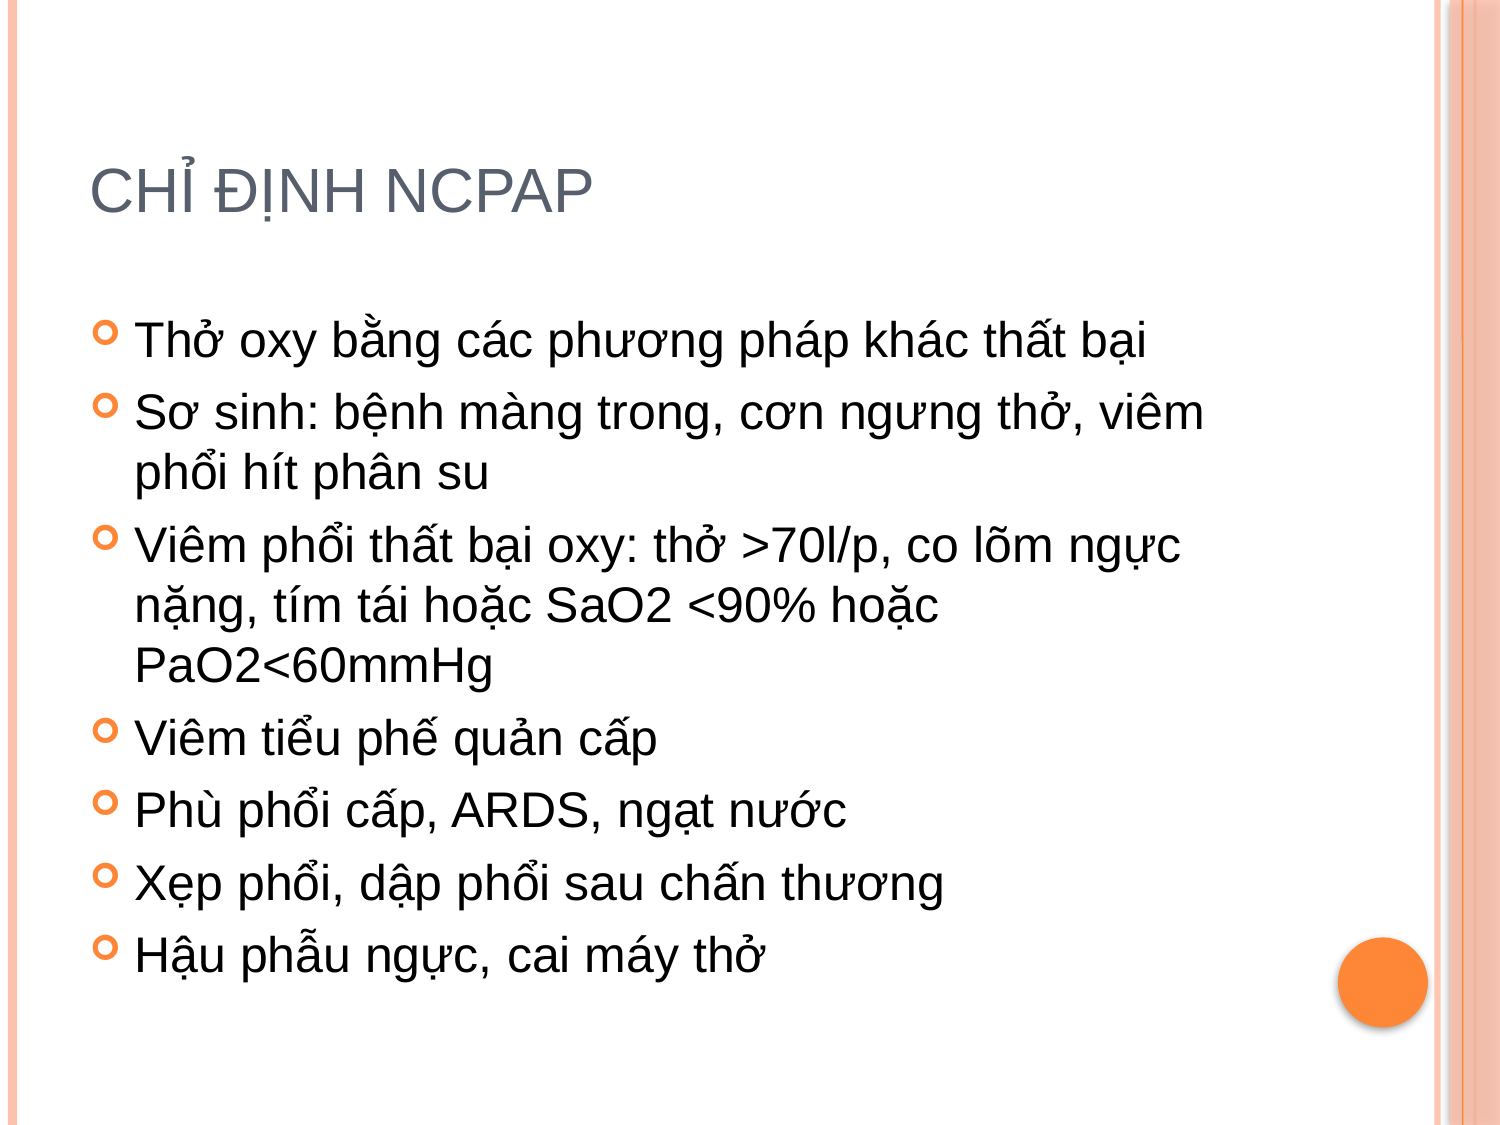

# chỉ định ncpap
Thở oxy bằng các phương pháp khác thất bại
Sơ sinh: bệnh màng trong, cơn ngưng thở, viêm phổi hít phân su
Viêm phổi thất bại oxy: thở >70l/p, co lõm ngực nặng, tím tái hoặc SaO2 <90% hoặc PaO2<60mmHg
Viêm tiểu phế quản cấp
Phù phổi cấp, ARDS, ngạt nước
Xẹp phổi, dập phổi sau chấn thương
Hậu phẫu ngực, cai máy thở